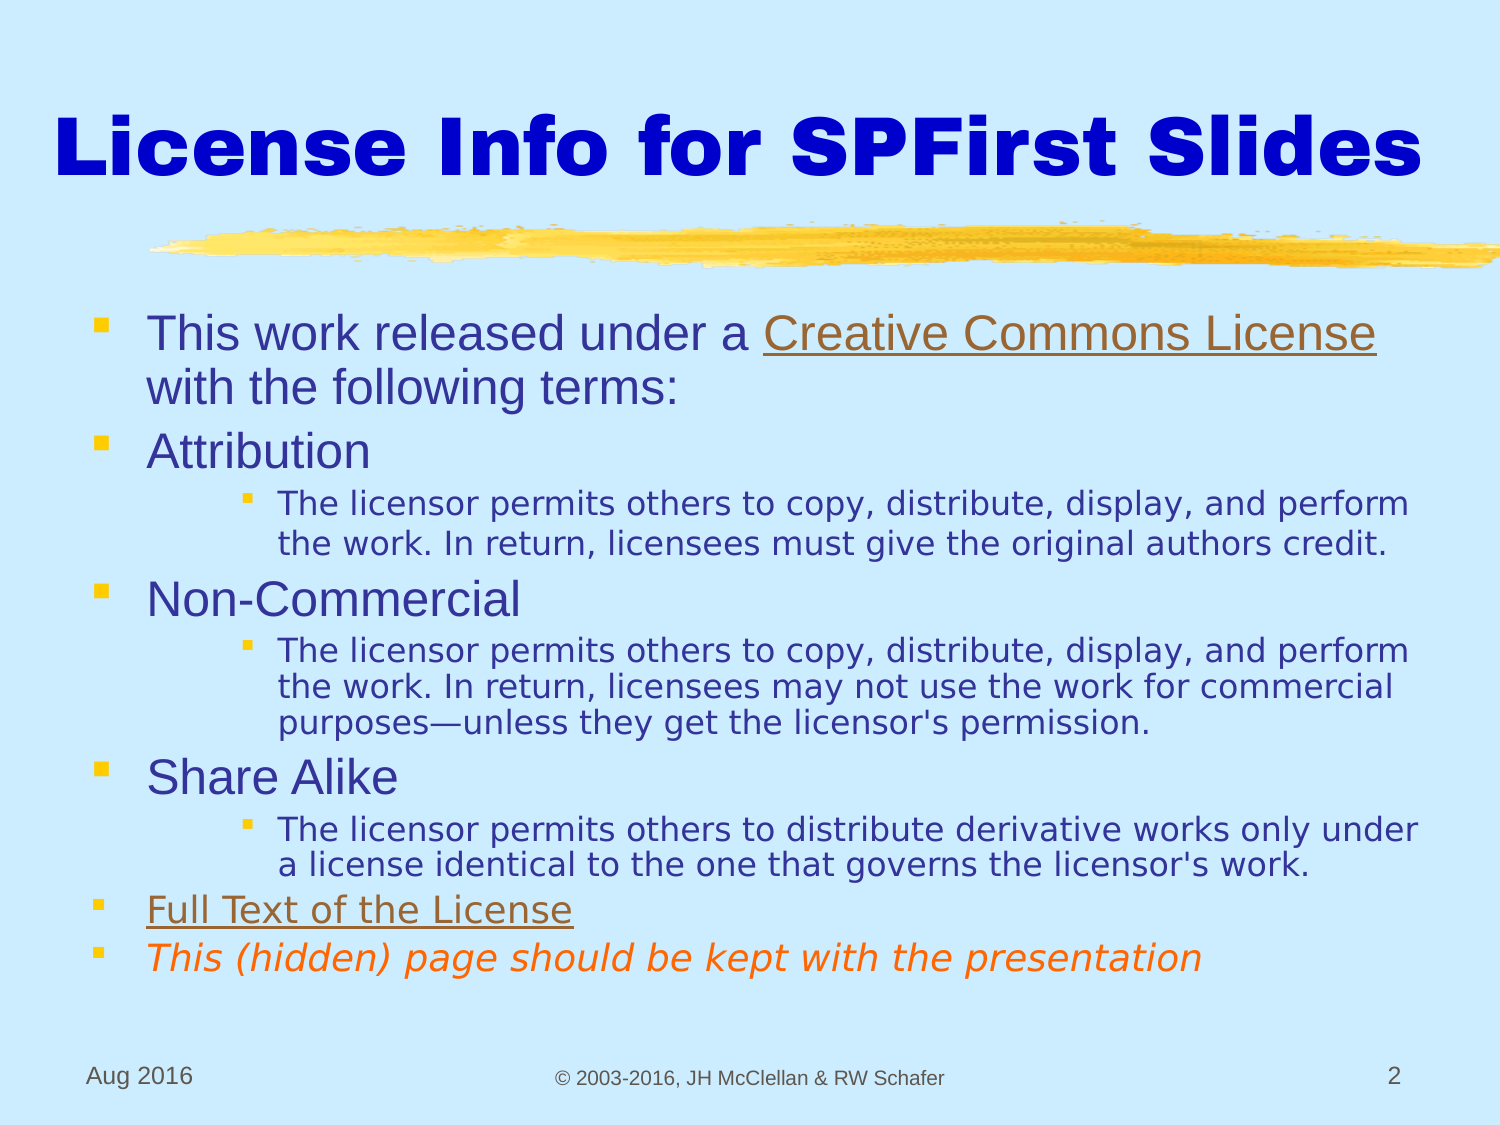

# License Info for SPFirst Slides
This work released under a Creative Commons License with the following terms:
Attribution
The licensor permits others to copy, distribute, display, and perform the work. In return, licensees must give the original authors credit.
Non-Commercial
The licensor permits others to copy, distribute, display, and perform the work. In return, licensees may not use the work for commercial purposes—unless they get the licensor's permission.
Share Alike
The licensor permits others to distribute derivative works only under a license identical to the one that governs the licensor's work.
Full Text of the License
This (hidden) page should be kept with the presentation
Aug 2016
© 2003-2016, JH McClellan & RW Schafer
2